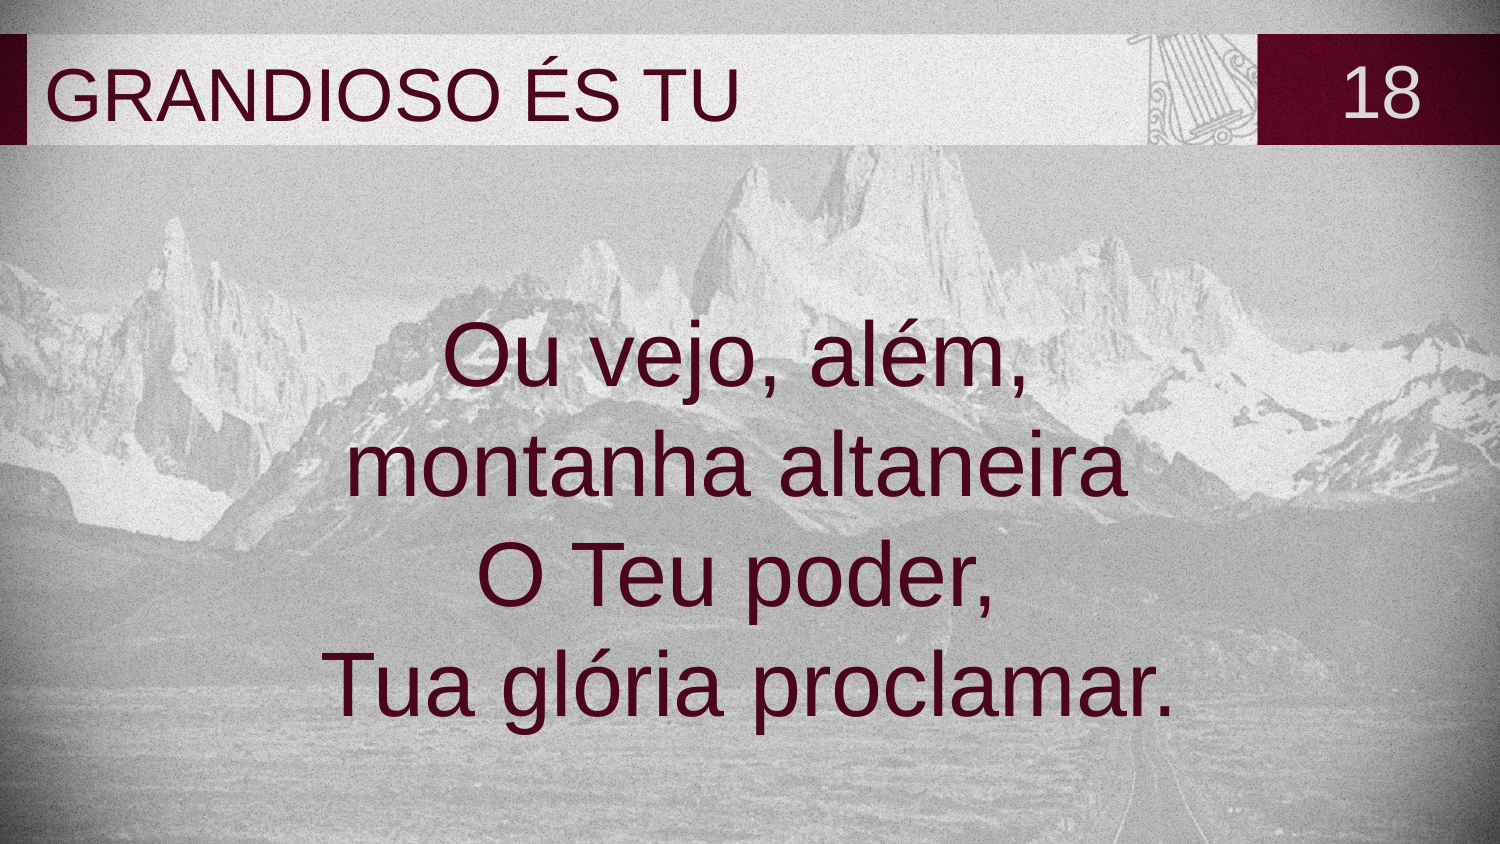

# GRANDIOSO ÉS TU
18
Ou vejo, além,
montanha altaneira
O Teu poder,
Tua glória proclamar.